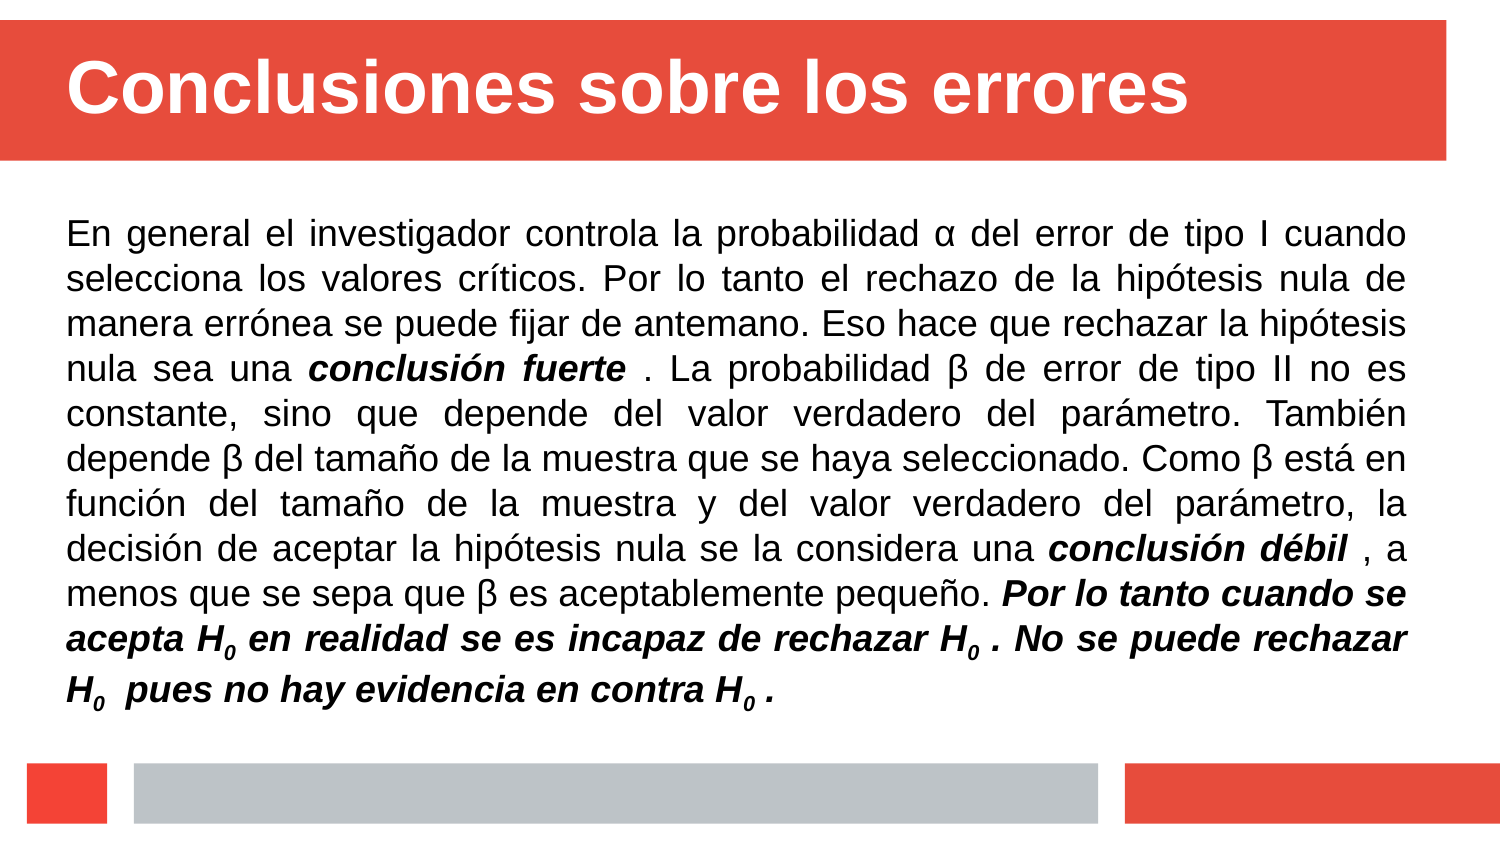

# Conclusiones sobre los errores
En general el investigador controla la probabilidad α del error de tipo I cuando selecciona los valores críticos. Por lo tanto el rechazo de la hipótesis nula de manera errónea se puede fijar de antemano. Eso hace que rechazar la hipótesis nula sea una conclusión fuerte . La probabilidad β de error de tipo II no es constante, sino que depende del valor verdadero del parámetro. También depende β del tamaño de la muestra que se haya seleccionado. Como β está en función del tamaño de la muestra y del valor verdadero del parámetro, la decisión de aceptar la hipótesis nula se la considera una conclusión débil , a menos que se sepa que β es aceptablemente pequeño. Por lo tanto cuando se acepta H0 en realidad se es incapaz de rechazar H0 . No se puede rechazar H0  pues no hay evidencia en contra H0 .